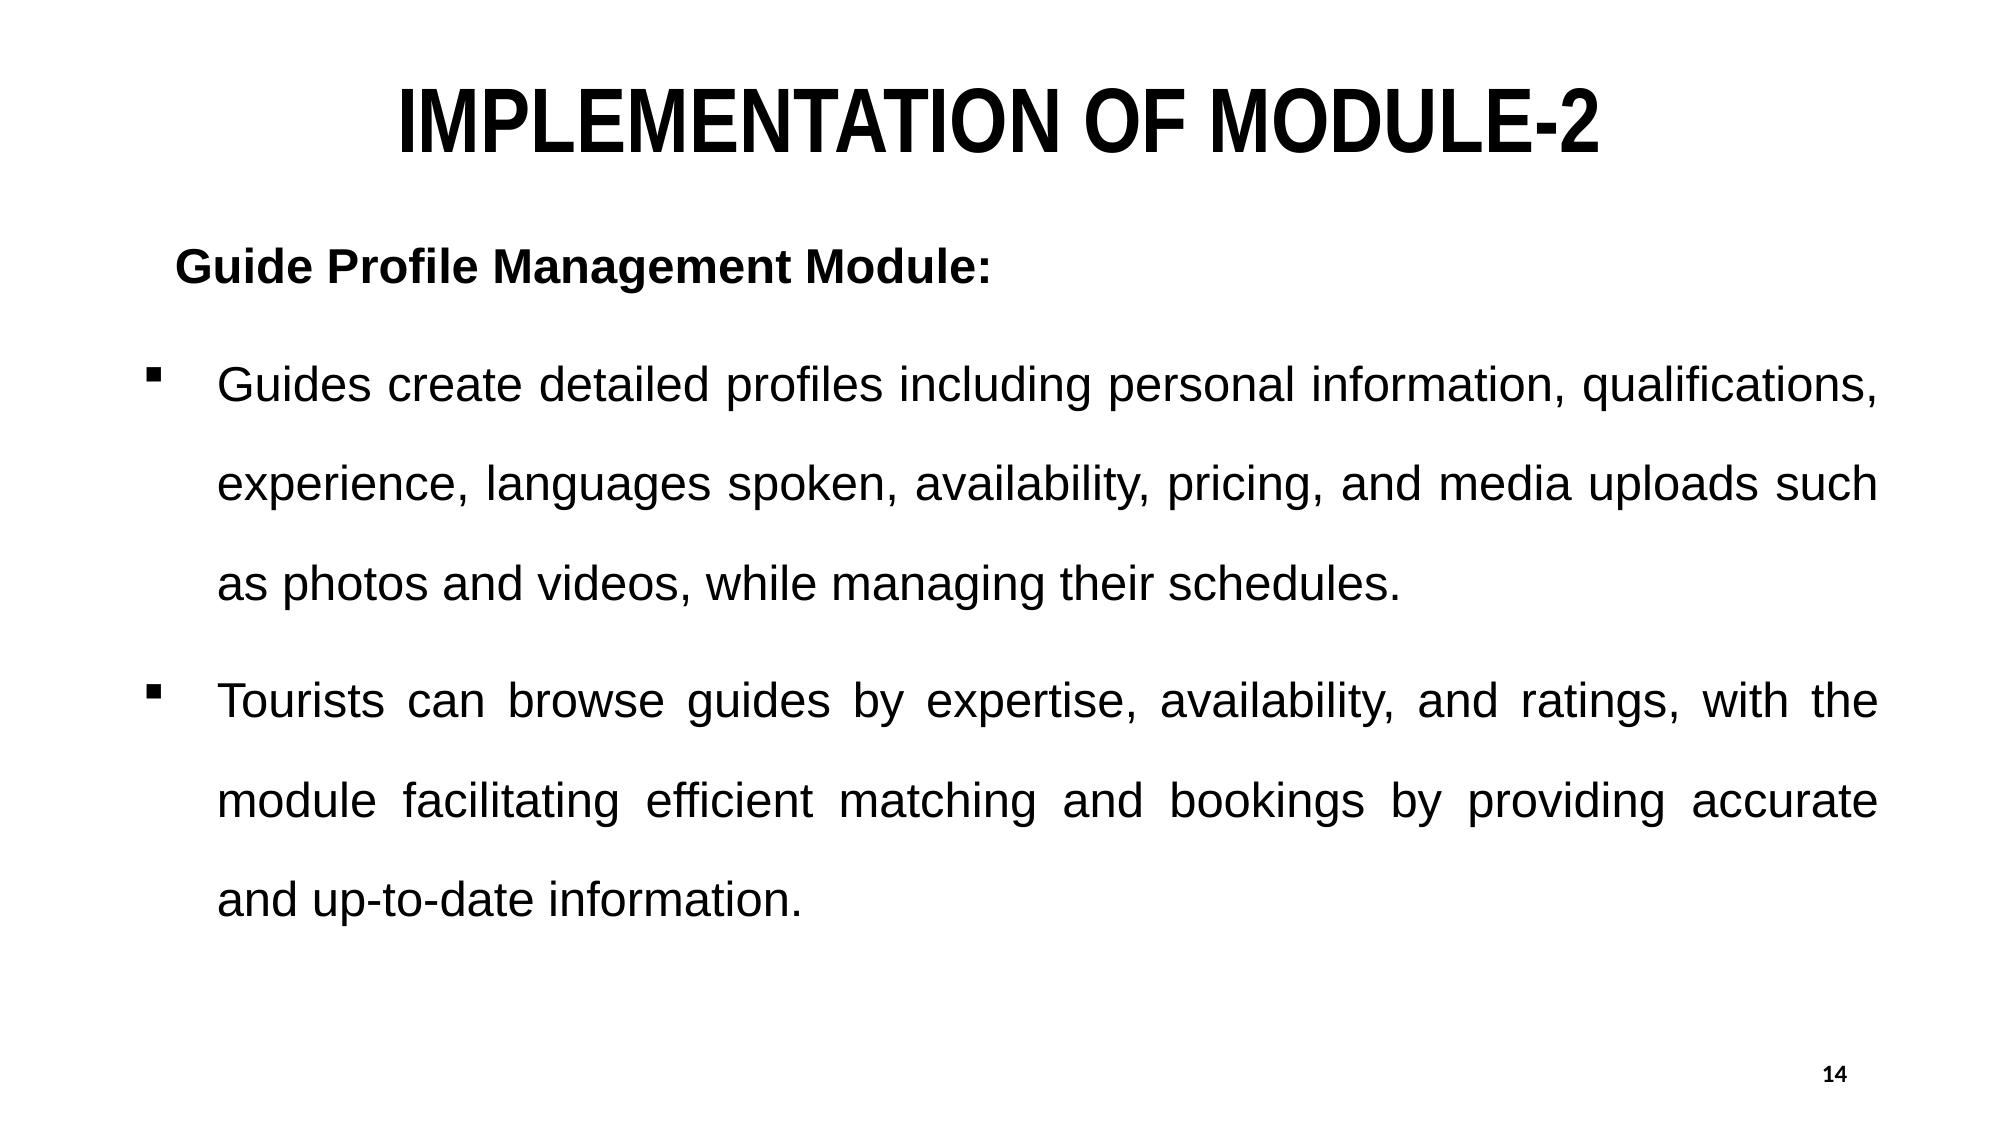

# IMPLEMENTATION OF MODULE-2
 Guide Profile Management Module:
Guides create detailed profiles including personal information, qualifications, experience, languages spoken, availability, pricing, and media uploads such as photos and videos, while managing their schedules.
Tourists can browse guides by expertise, availability, and ratings, with the module facilitating efficient matching and bookings by providing accurate and up-to-date information.

14